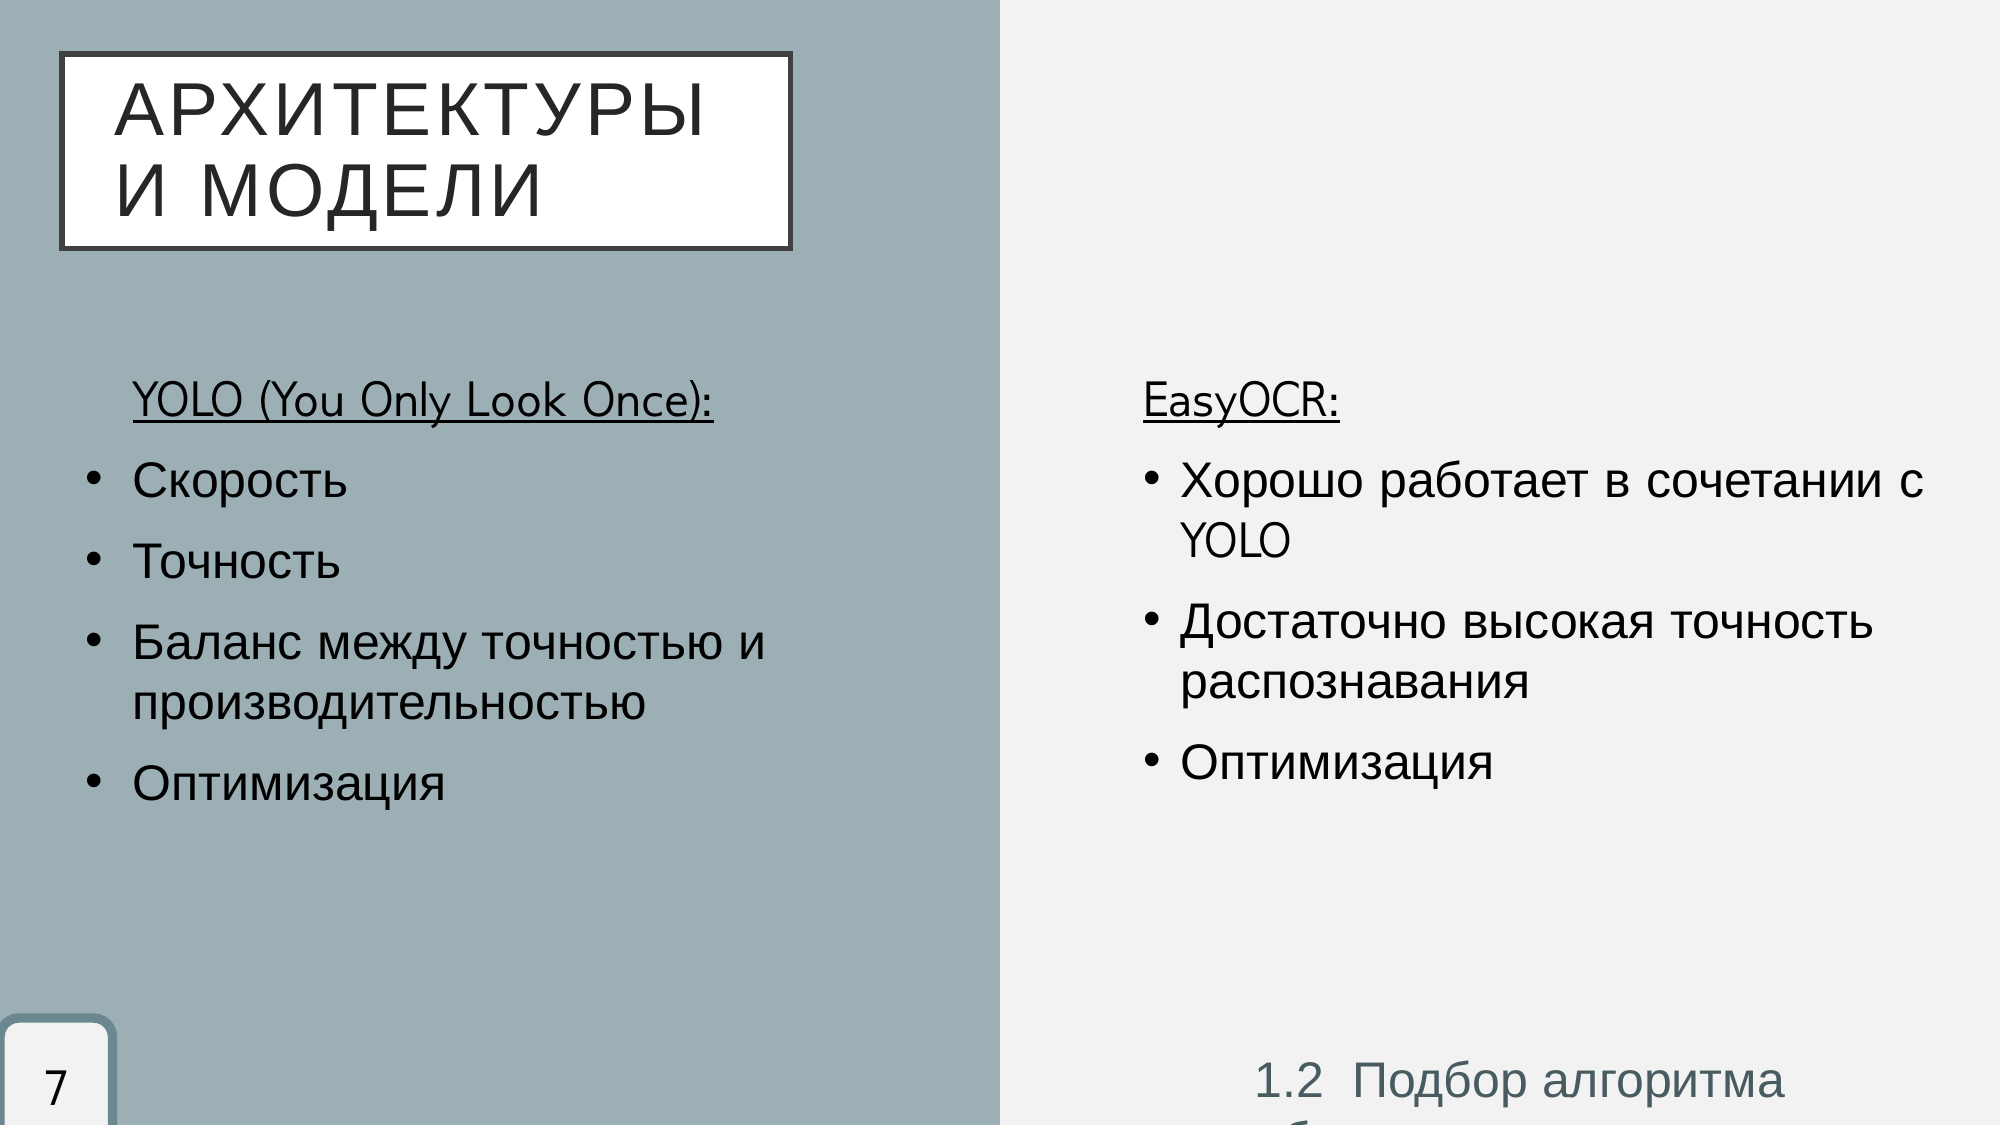

# Архитектуры и модели
YOLO (You Only Look Once):
Скорость
Точность
Баланс между точностью и производительностью
Оптимизация
EasyOCR:
Хорошо работает в сочетании с YOLO
Достаточно высокая точность распознавания
Оптимизация
7
1.2  Подбор алгоритма обучения